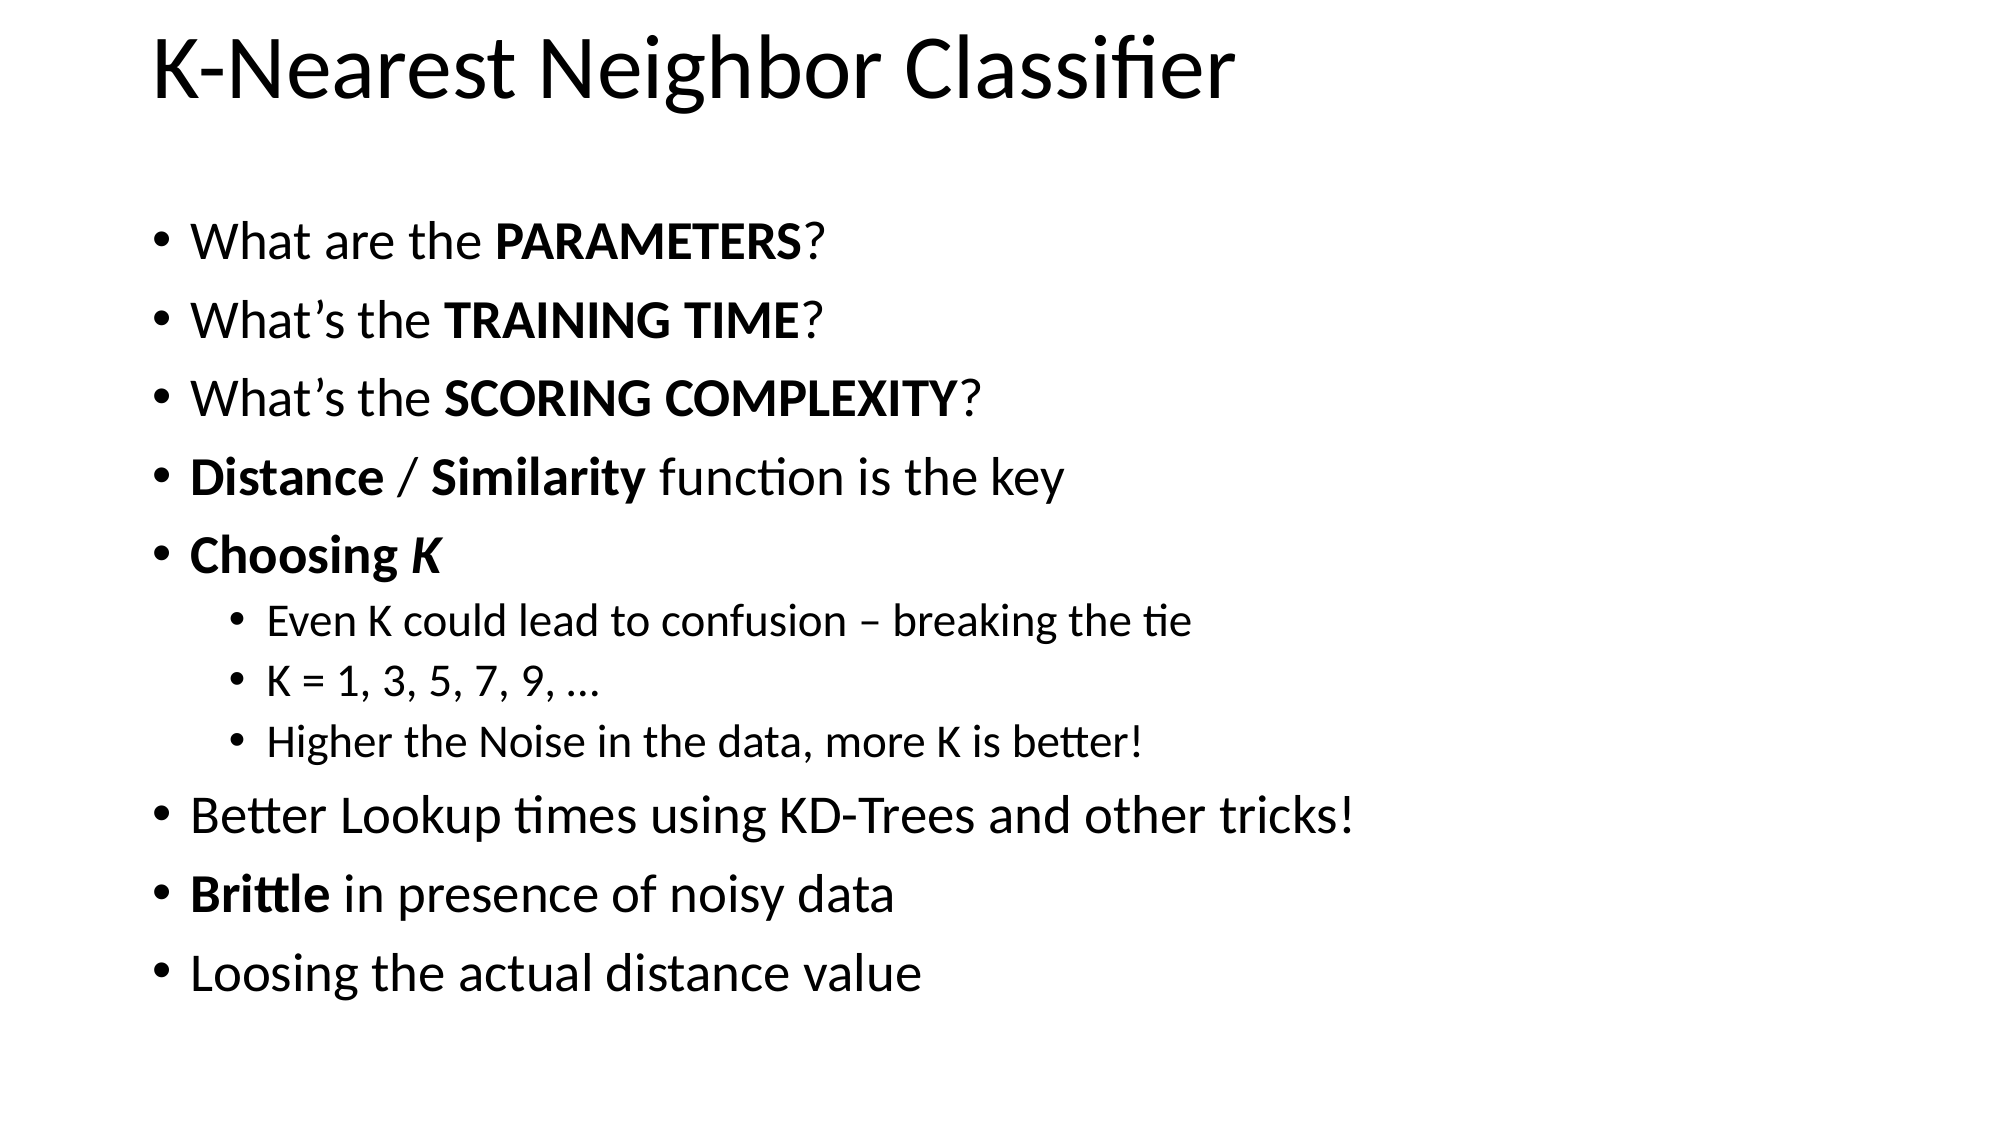

# K-Nearest Neighbor Classifier
What are the PARAMETERS?
What’s the TRAINING TIME?
What’s the SCORING COMPLEXITY?
Distance / Similarity function is the key
Choosing K
Even K could lead to confusion – breaking the tie
K = 1, 3, 5, 7, 9, …
Higher the Noise in the data, more K is better!
Better Lookup times using KD-Trees and other tricks!
Brittle in presence of noisy data
Loosing the actual distance value